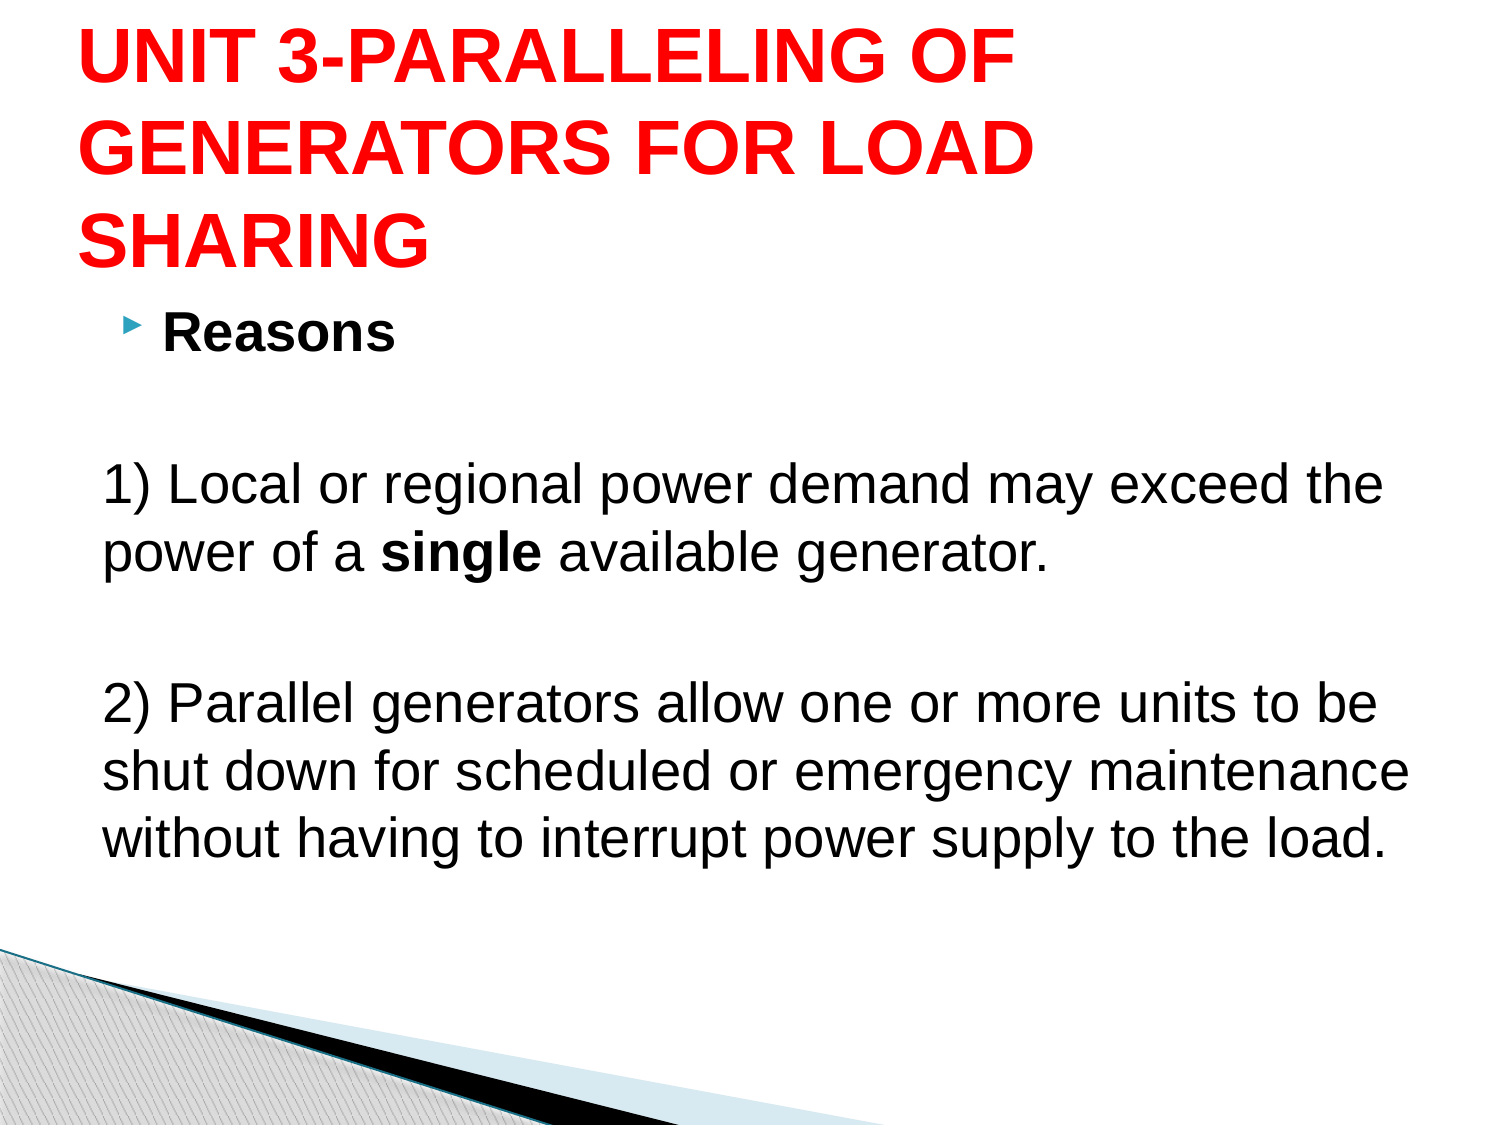

# UNIT 3-PARALLELING OF GENERATORS FOR LOAD SHARING

Reasons

1) Local or regional power demand may exceed the power of a single available generator.

2) Parallel generators allow one or more units to be shut down for scheduled or emergency maintenance without having to interrupt power supply to the load.